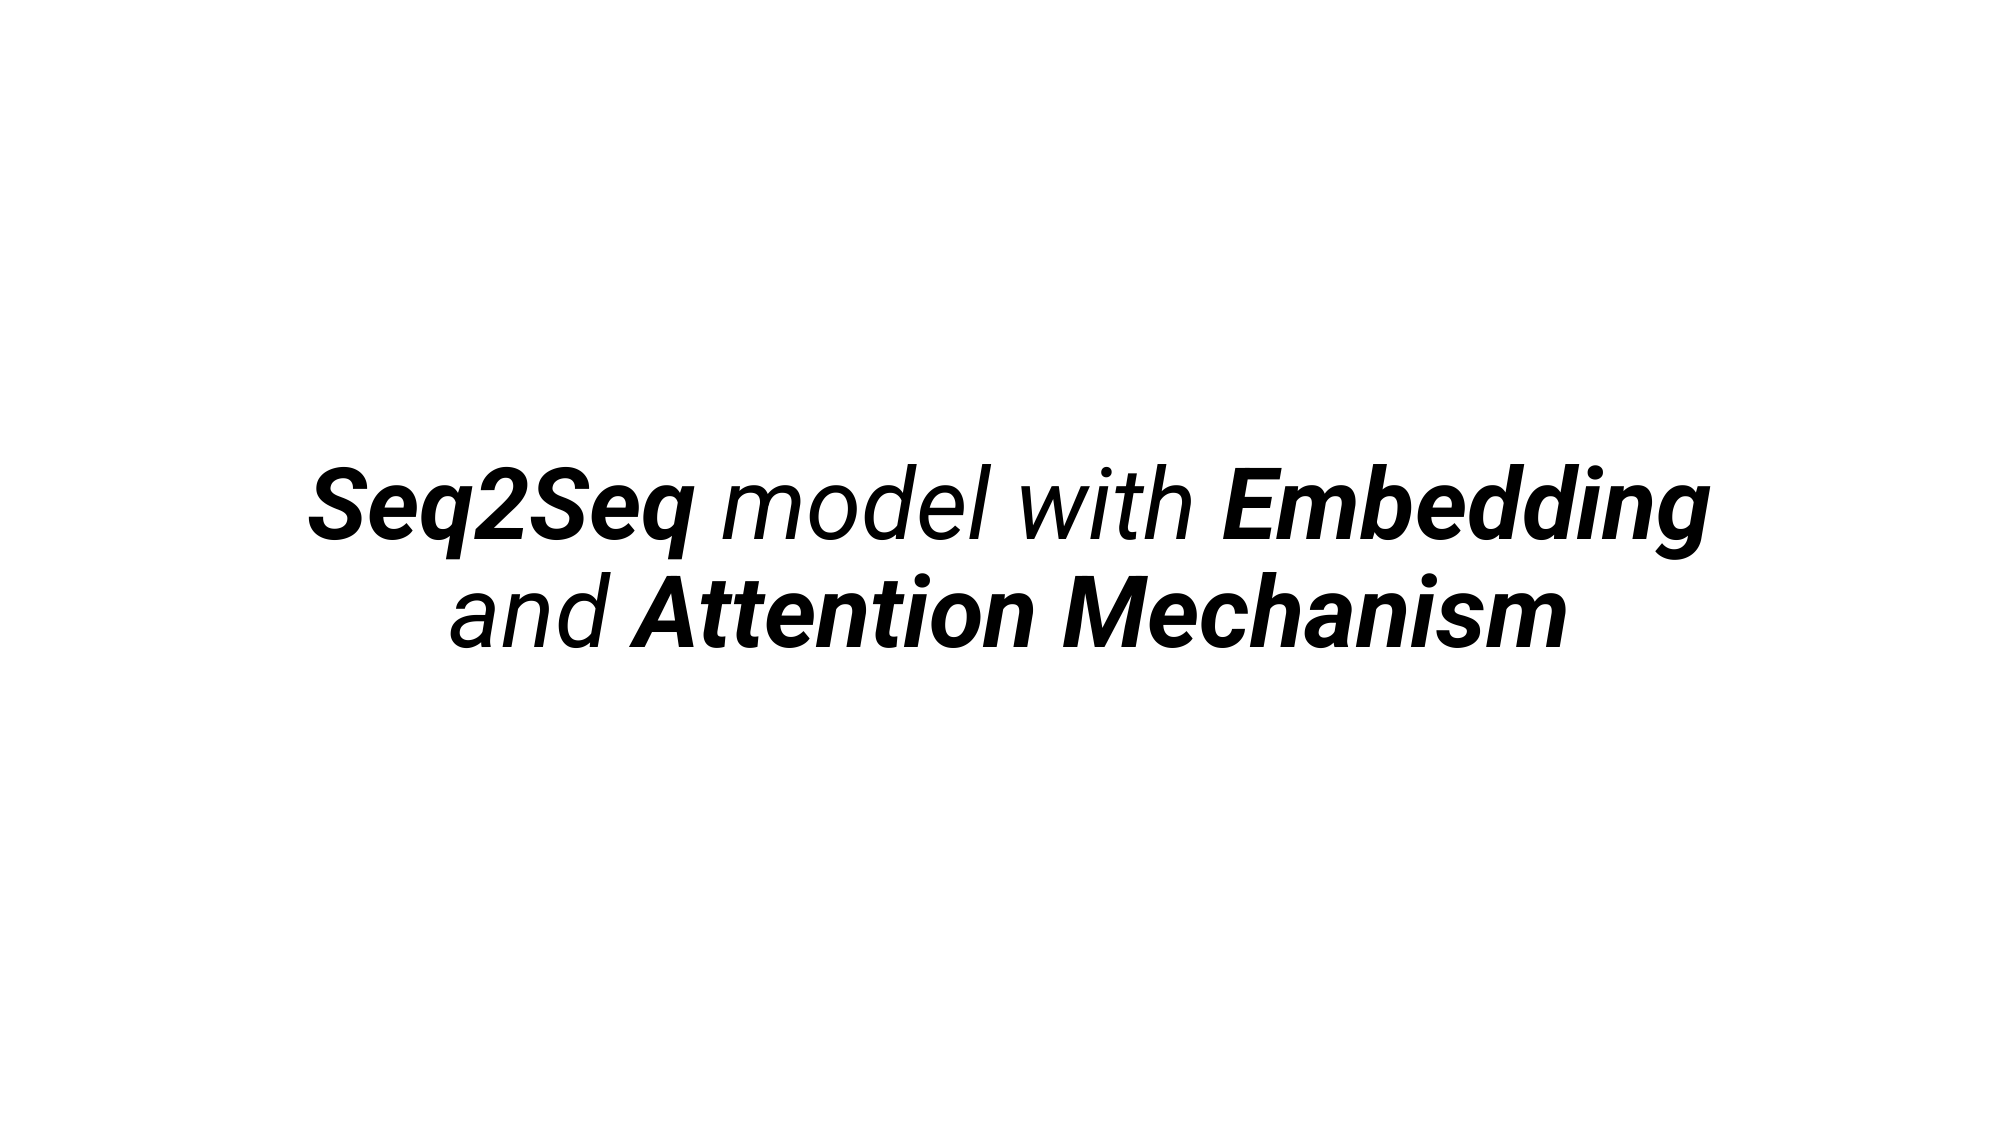

Seq2Seq model with Embedding and Attention Mechanism